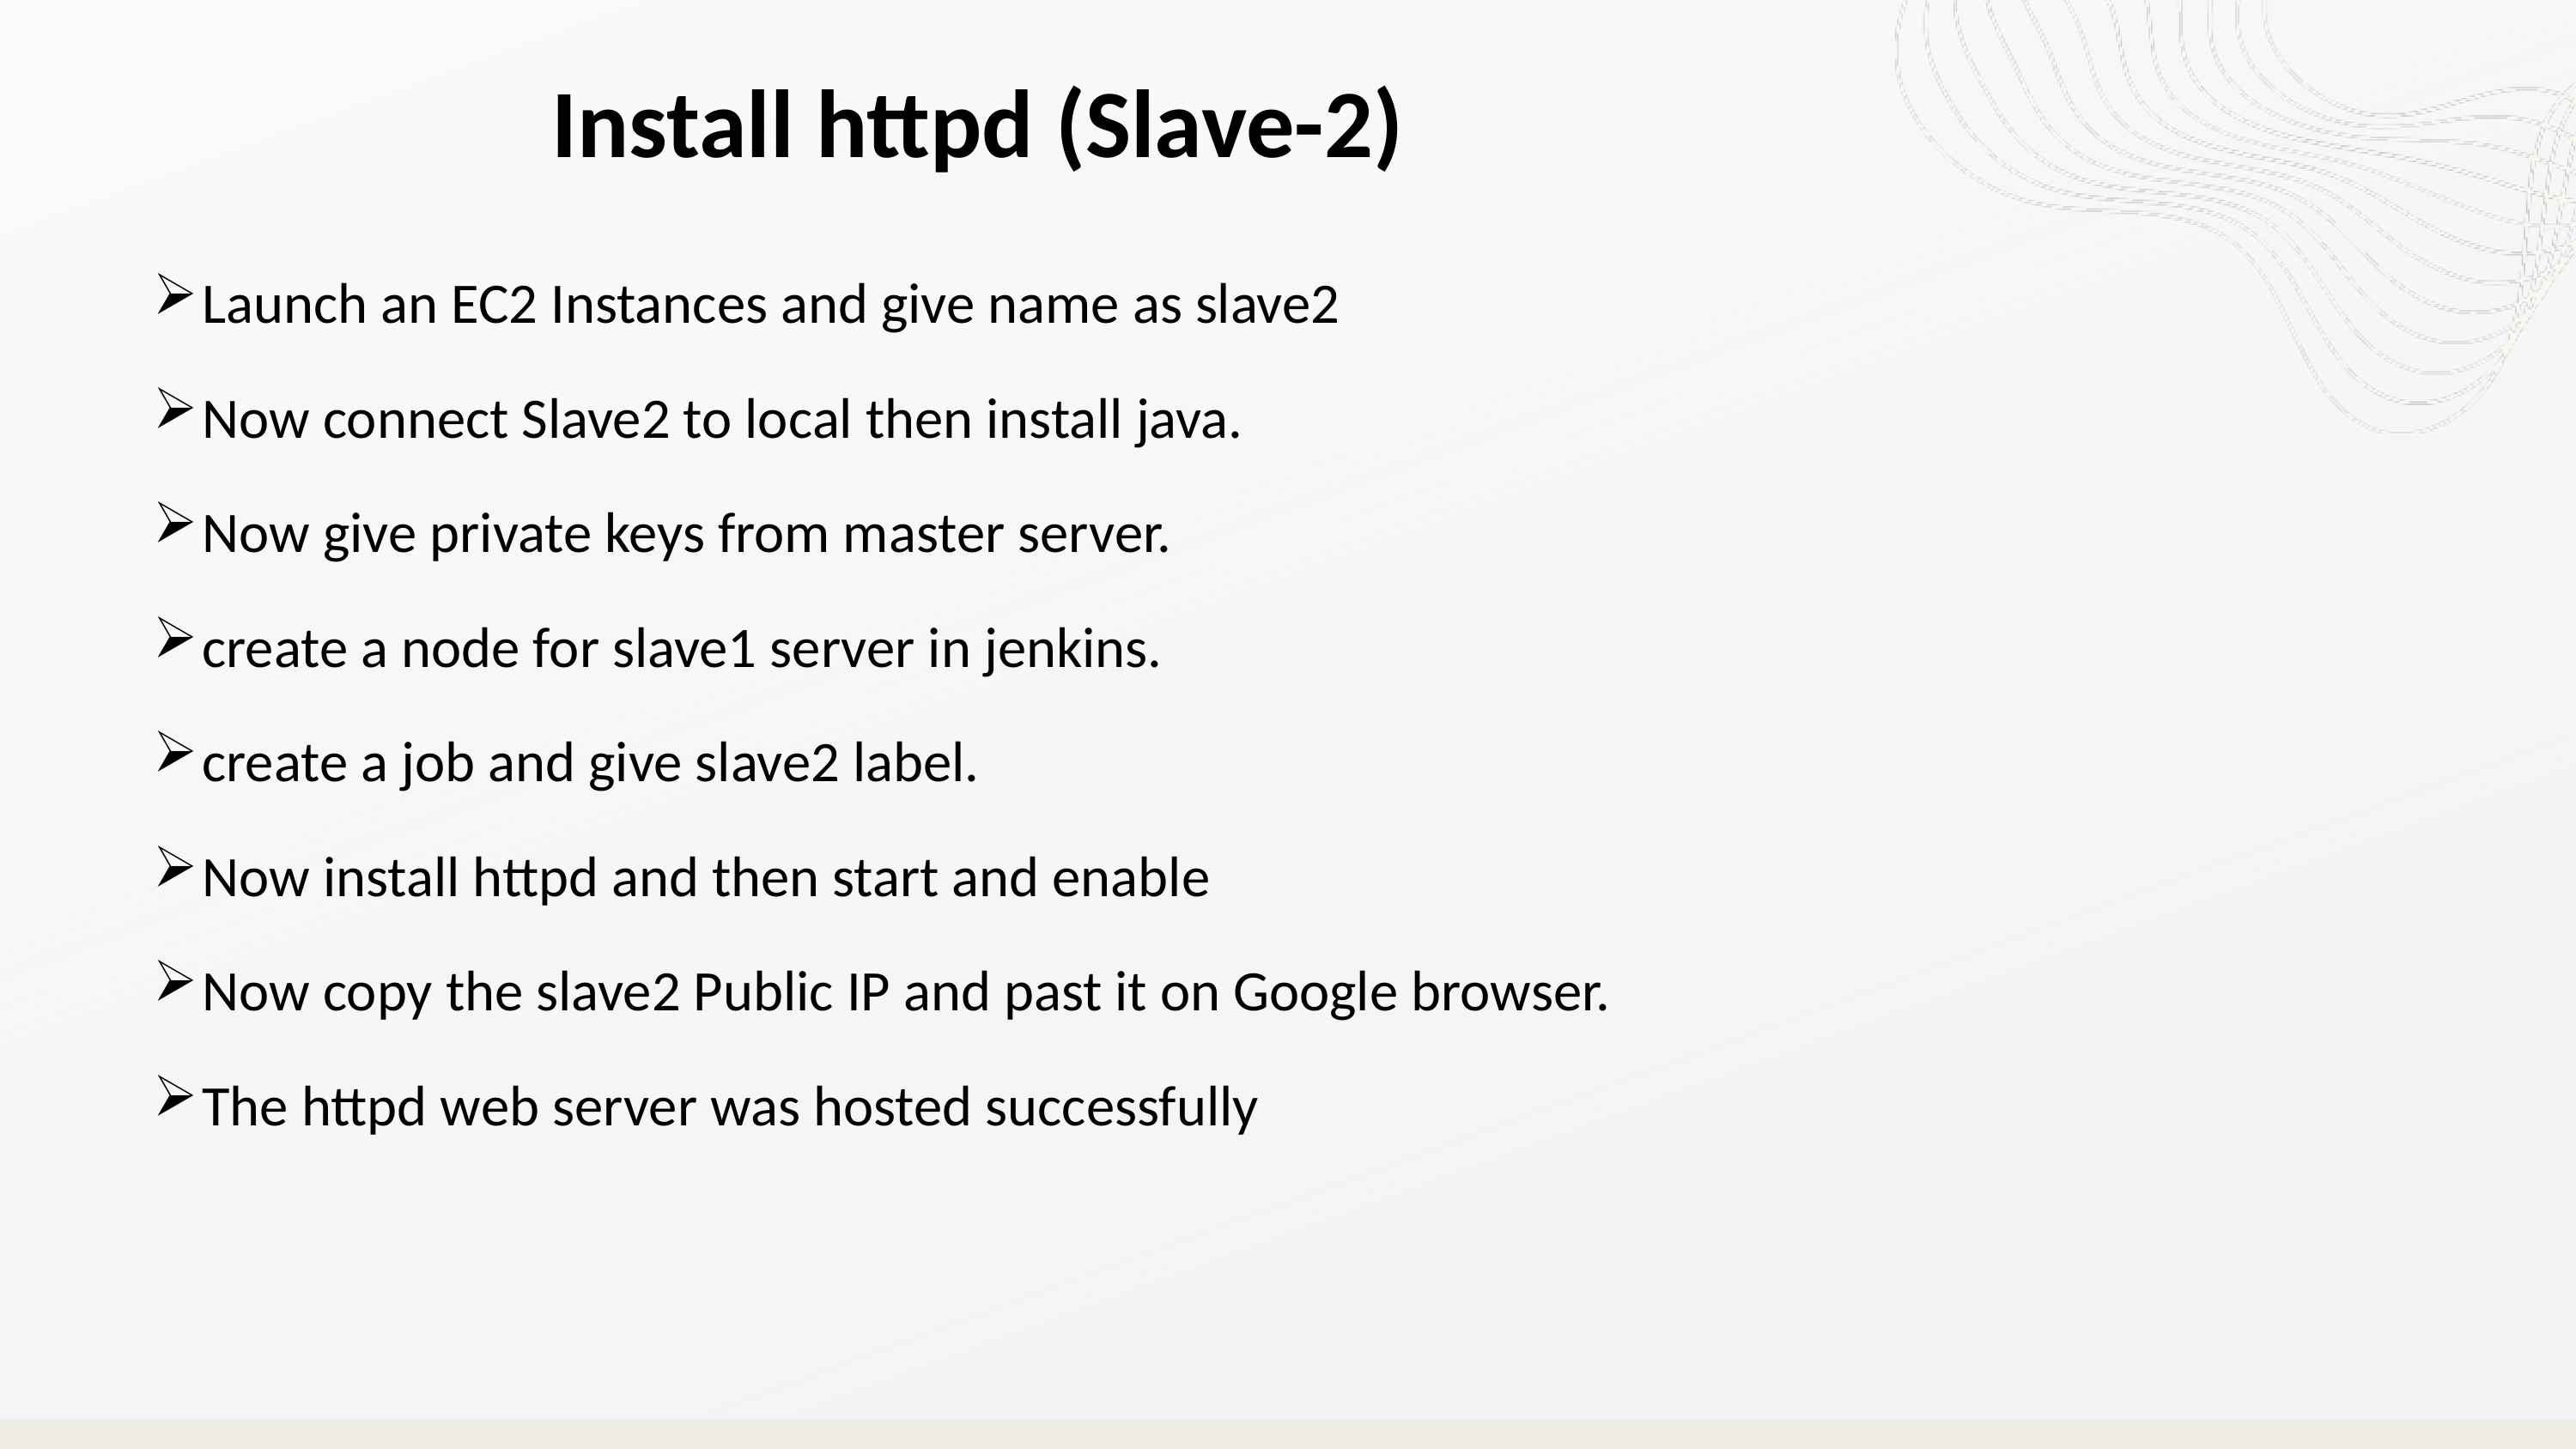

# Install httpd (Slave-2)
Launch an EC2 Instances and give name as slave2
Now connect Slave2 to local then install java.
Now give private keys from master server.
create a node for slave1 server in jenkins.
create a job and give slave2 label.
Now install httpd and then start and enable
Now copy the slave2 Public IP and past it on Google browser.
The httpd web server was hosted successfully